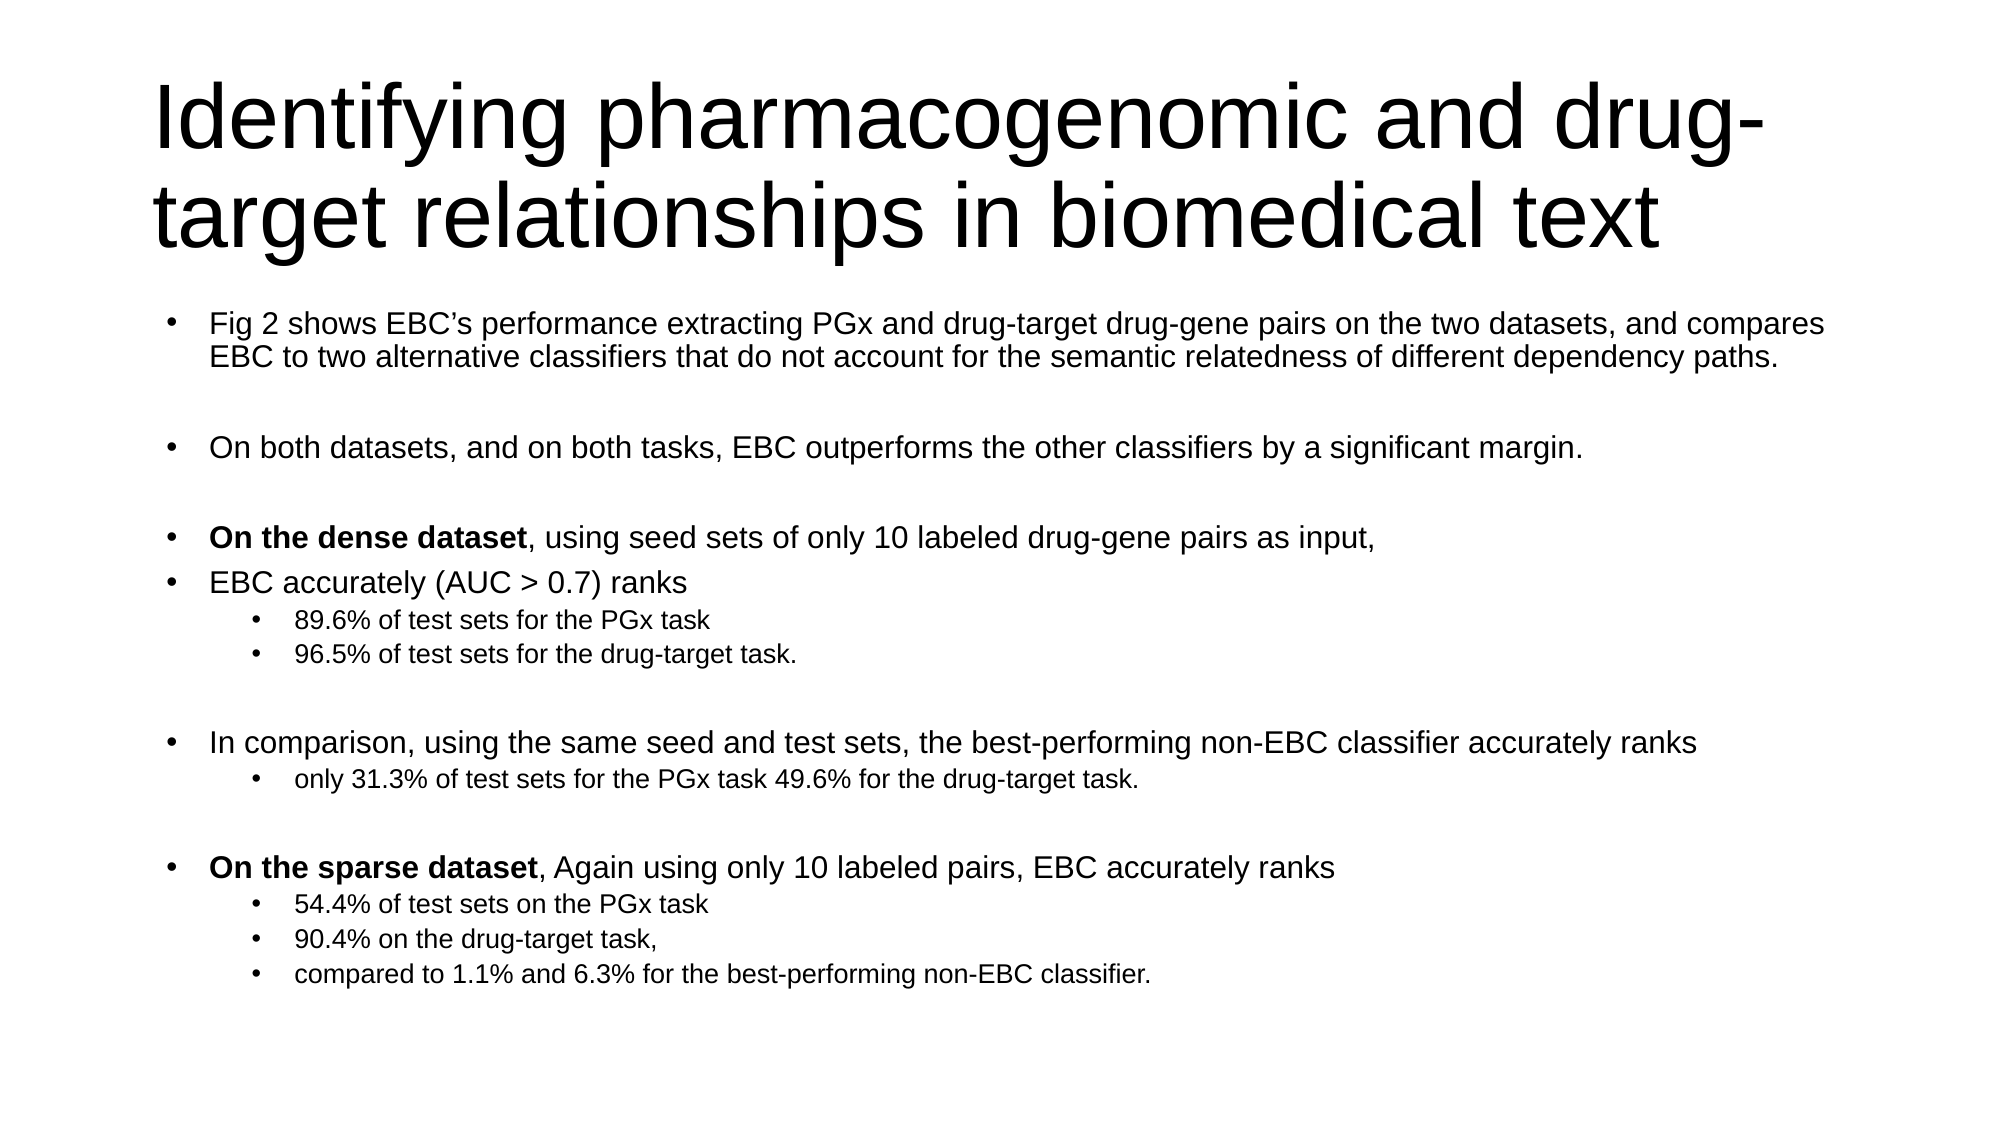

# Identifying pharmacogenomic and drug-target relationships in biomedical text
Fig 2 shows EBC’s performance extracting PGx and drug-target drug-gene pairs on the two datasets, and compares EBC to two alternative classifiers that do not account for the semantic relatedness of different dependency paths.

On both datasets, and on both tasks, EBC outperforms the other classifiers by a significant margin.

On the dense dataset, using seed sets of only 10 labeled drug-gene pairs as input,
EBC accurately (AUC > 0.7) ranks
89.6% of test sets for the PGx task
96.5% of test sets for the drug-target task.

In comparison, using the same seed and test sets, the best-performing non-EBC classifier accurately ranks
only 31.3% of test sets for the PGx task 49.6% for the drug-target task.

On the sparse dataset, Again using only 10 labeled pairs, EBC accurately ranks
54.4% of test sets on the PGx task
90.4% on the drug-target task,
compared to 1.1% and 6.3% for the best-performing non-EBC classifier.